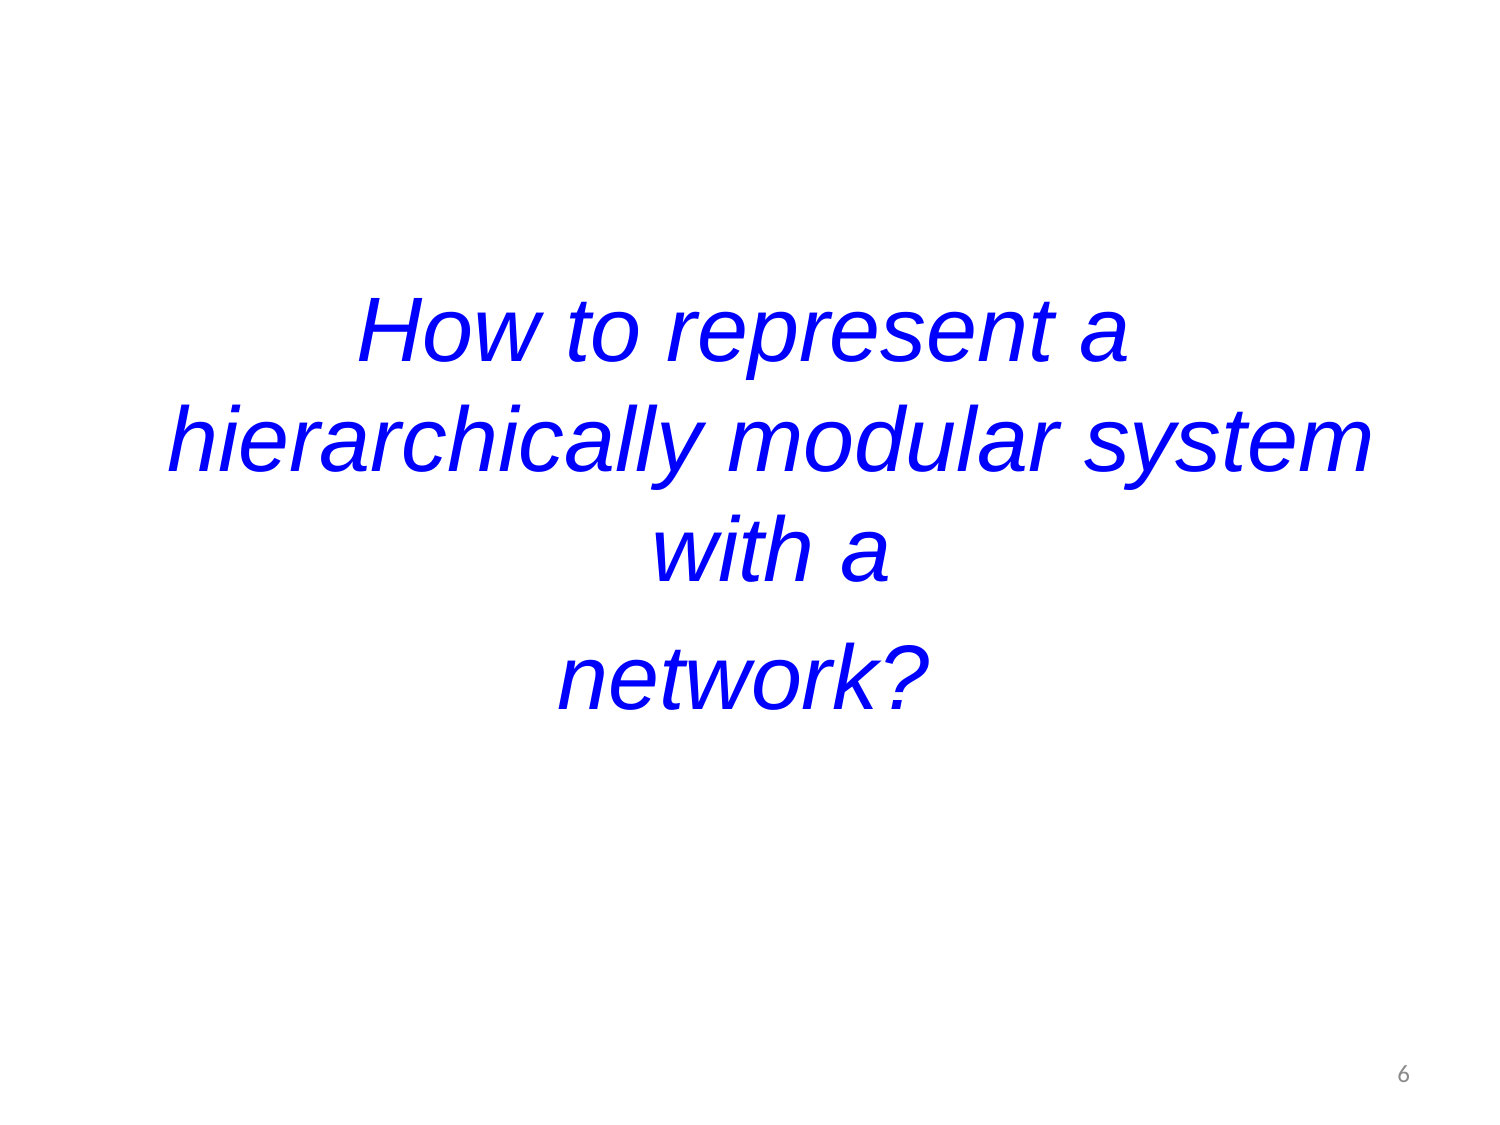

How to represent a hierarchically modular system with a
network?
6